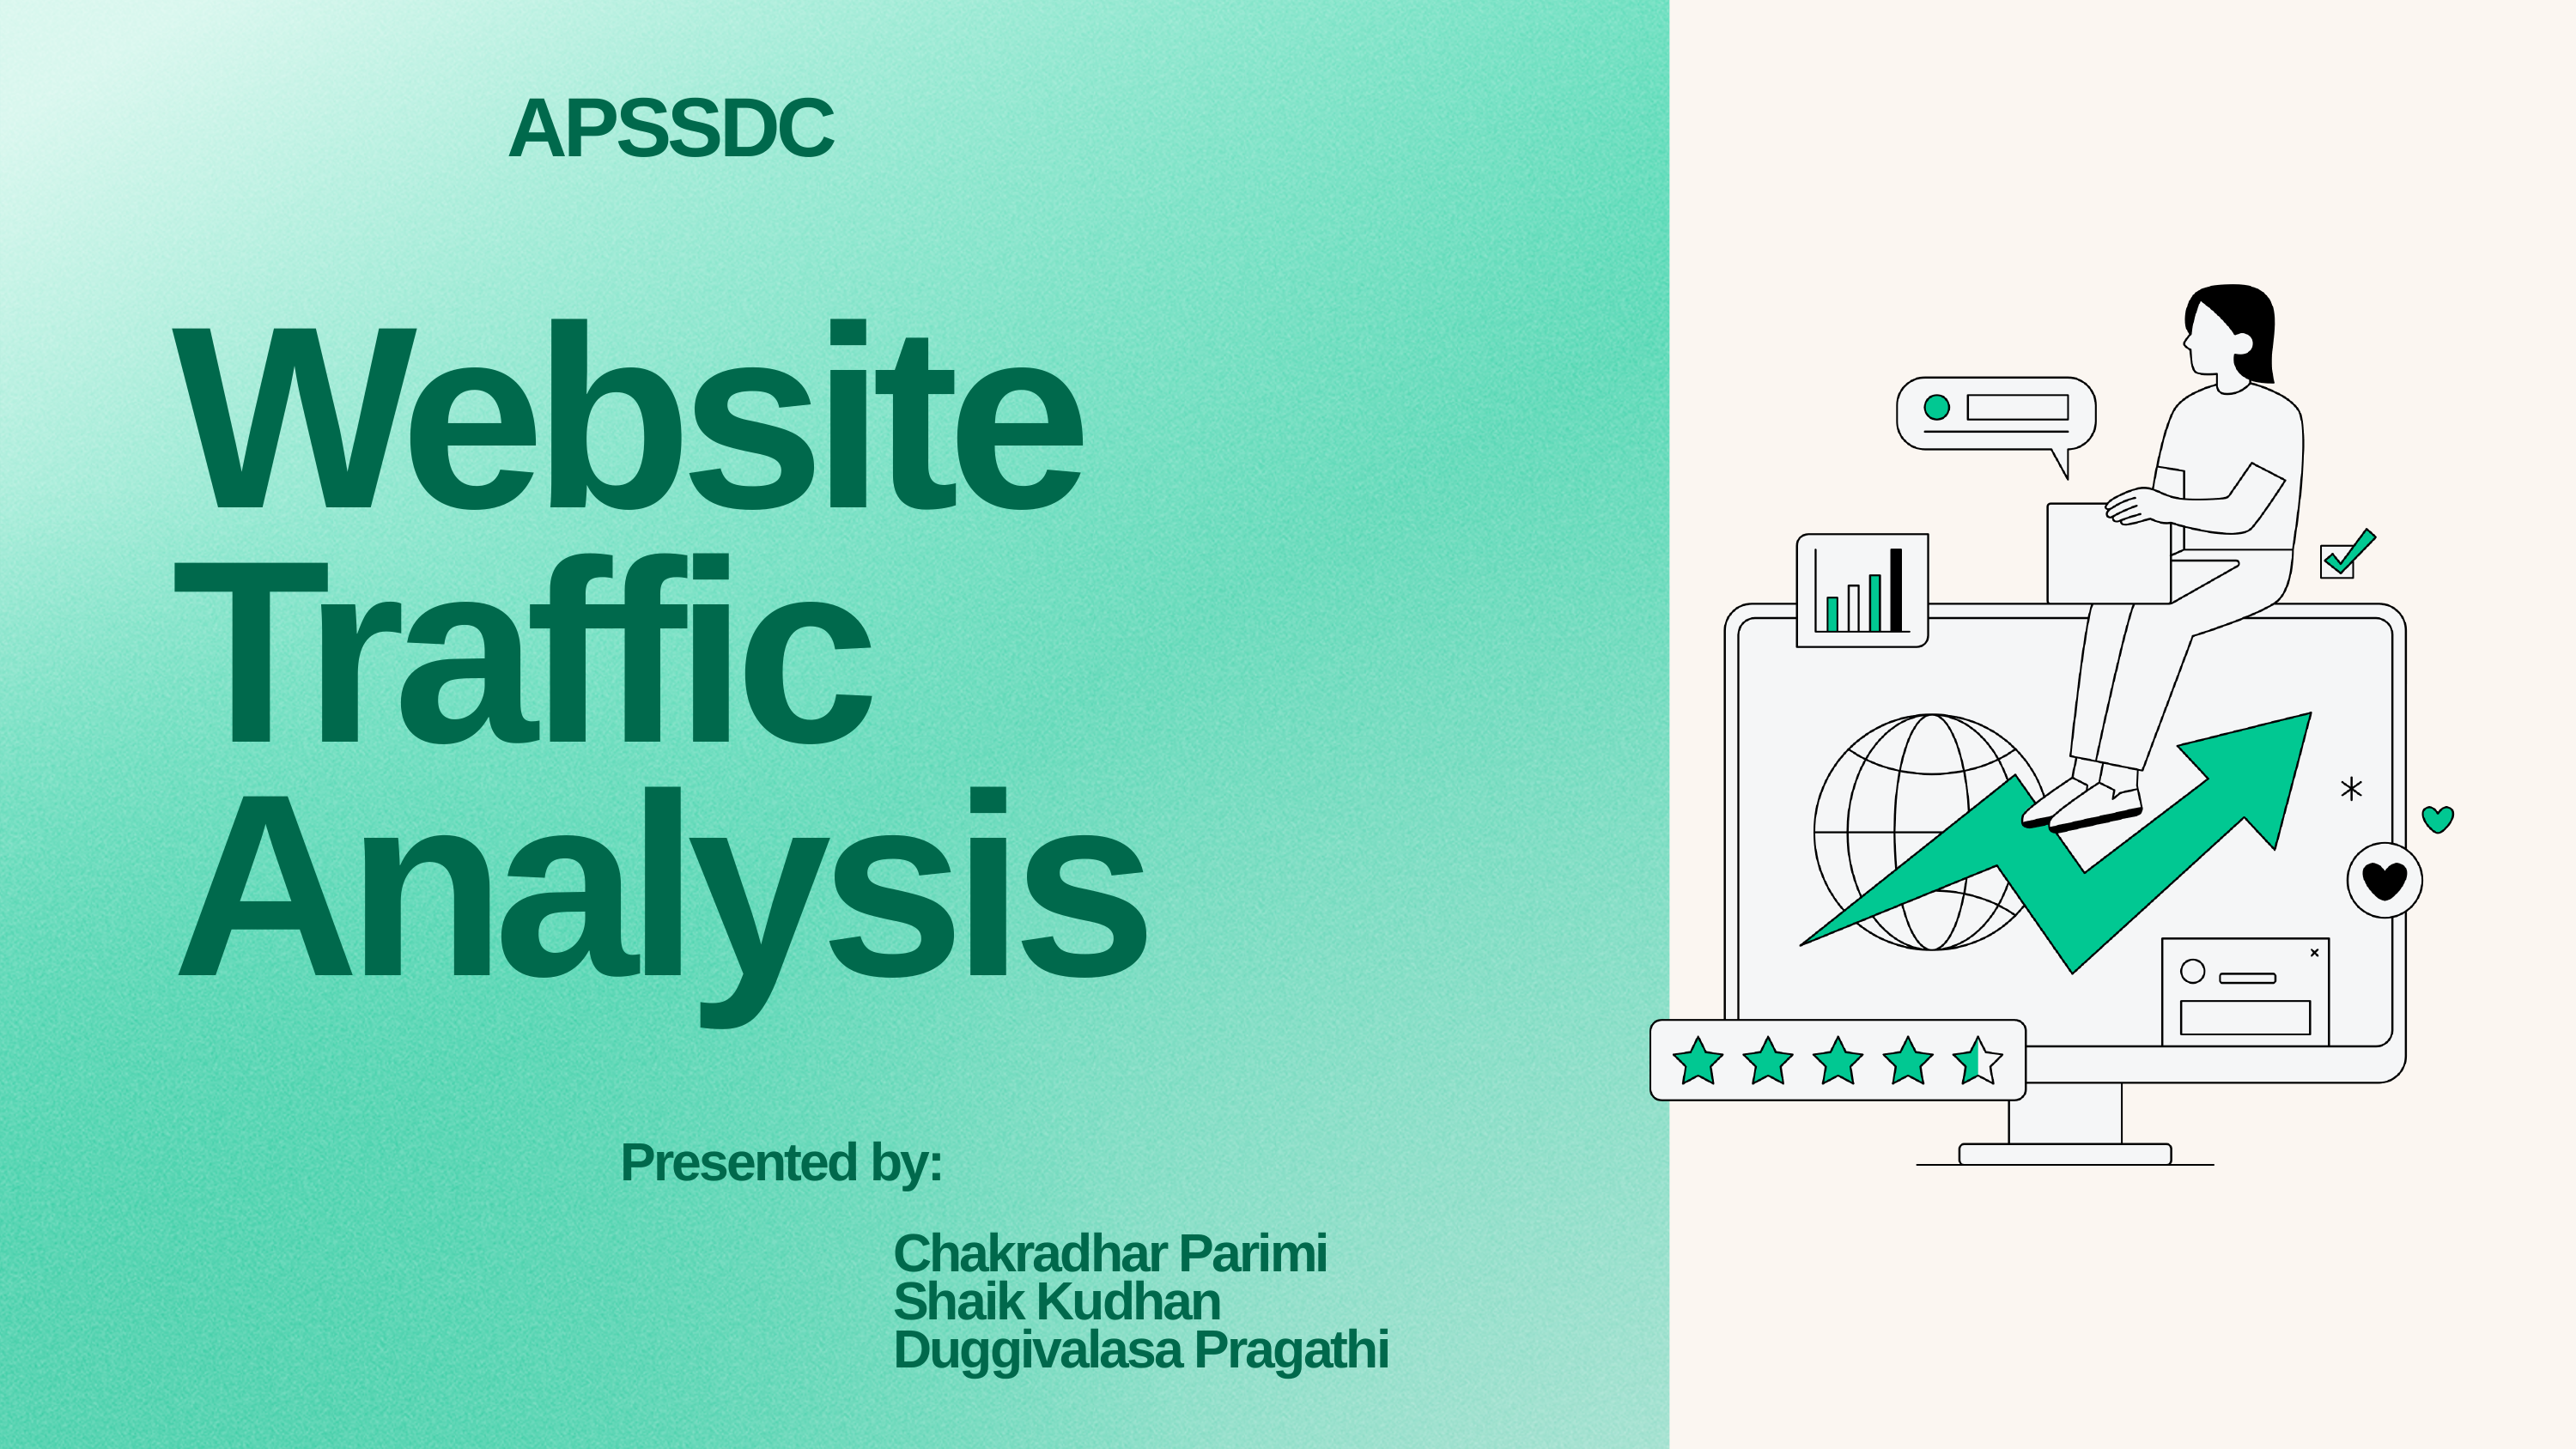

APSSDC

Website Traffic
Analysis
Presented by:
Chakradhar Parimi
Shaik Kudhan
Duggivalasa Pragathi